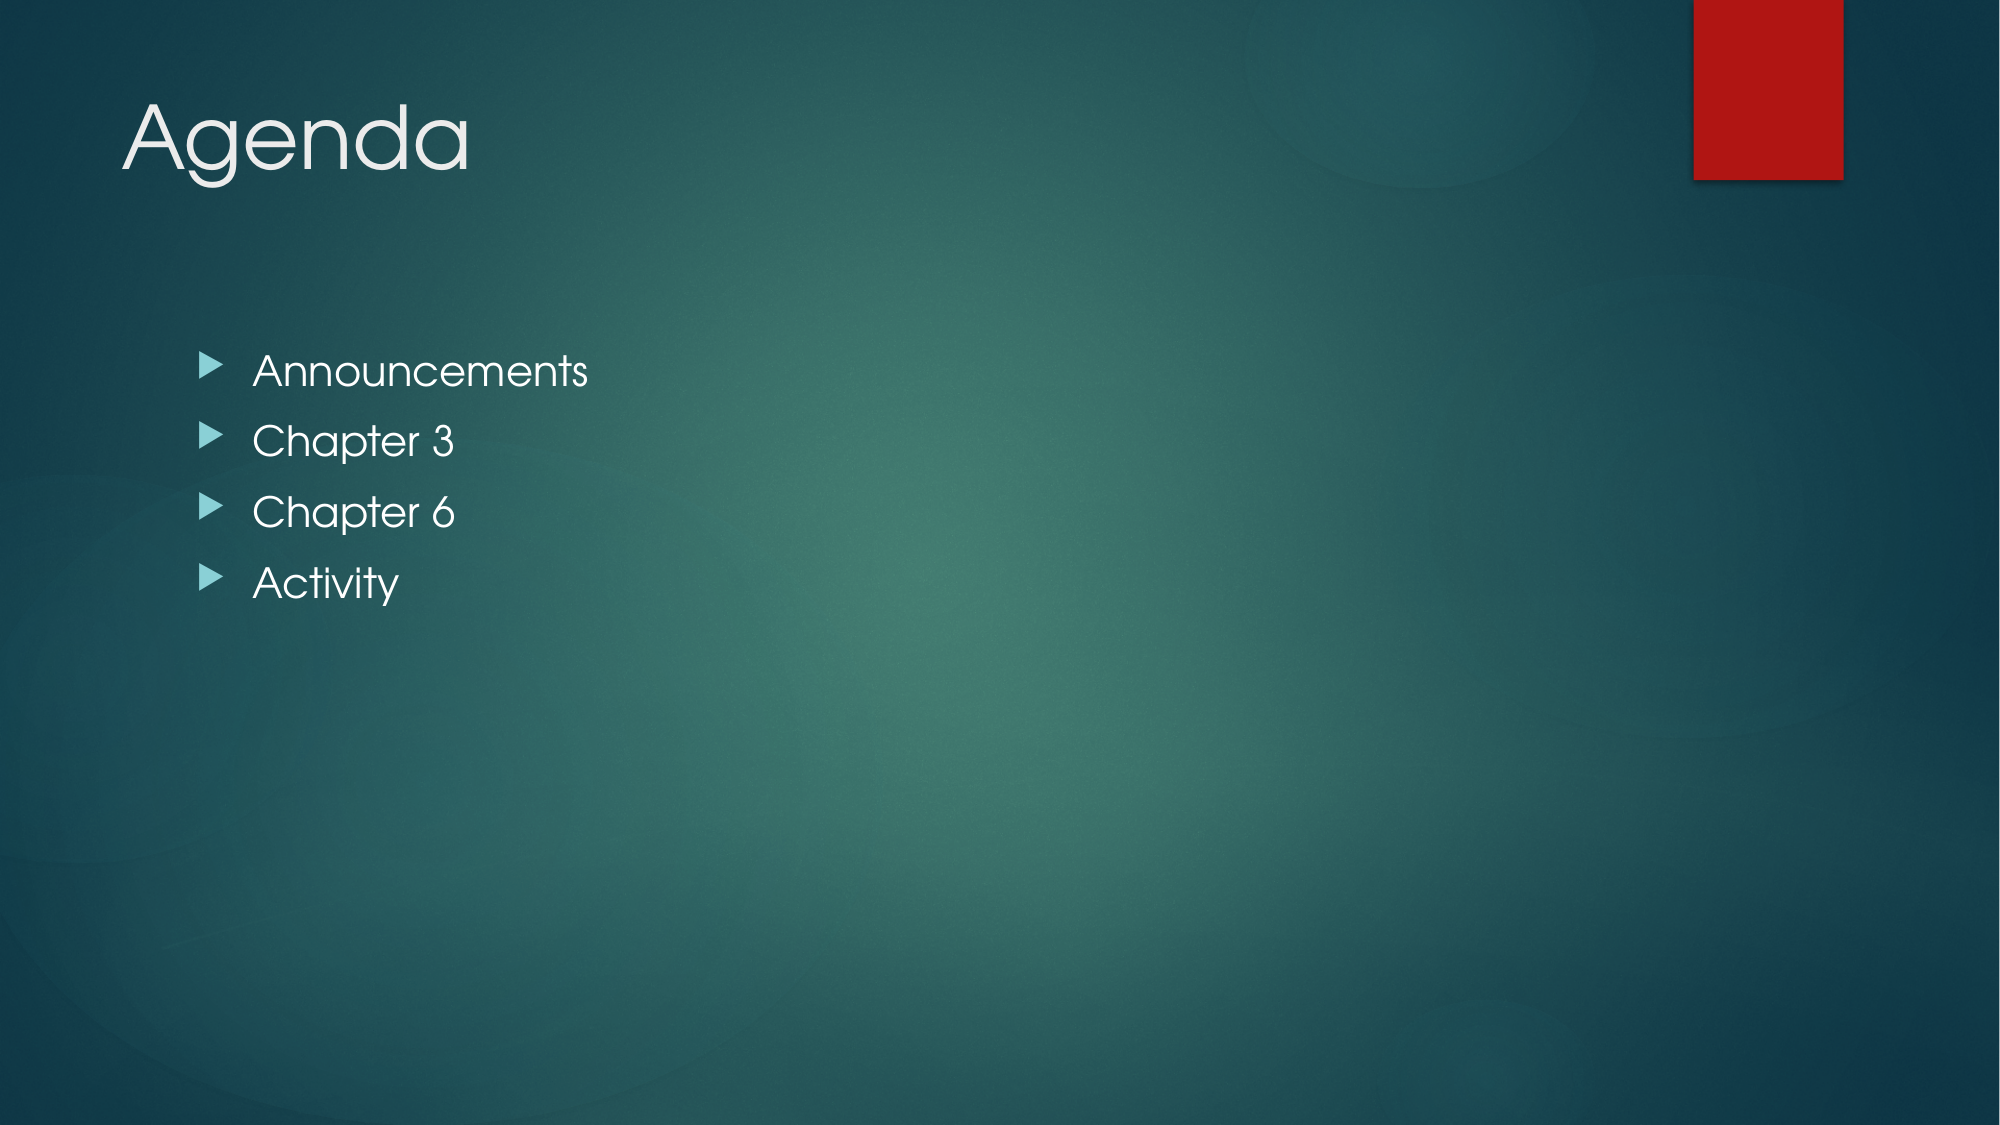

# Agenda
Announcements
Chapter 3
Chapter 6
Activity